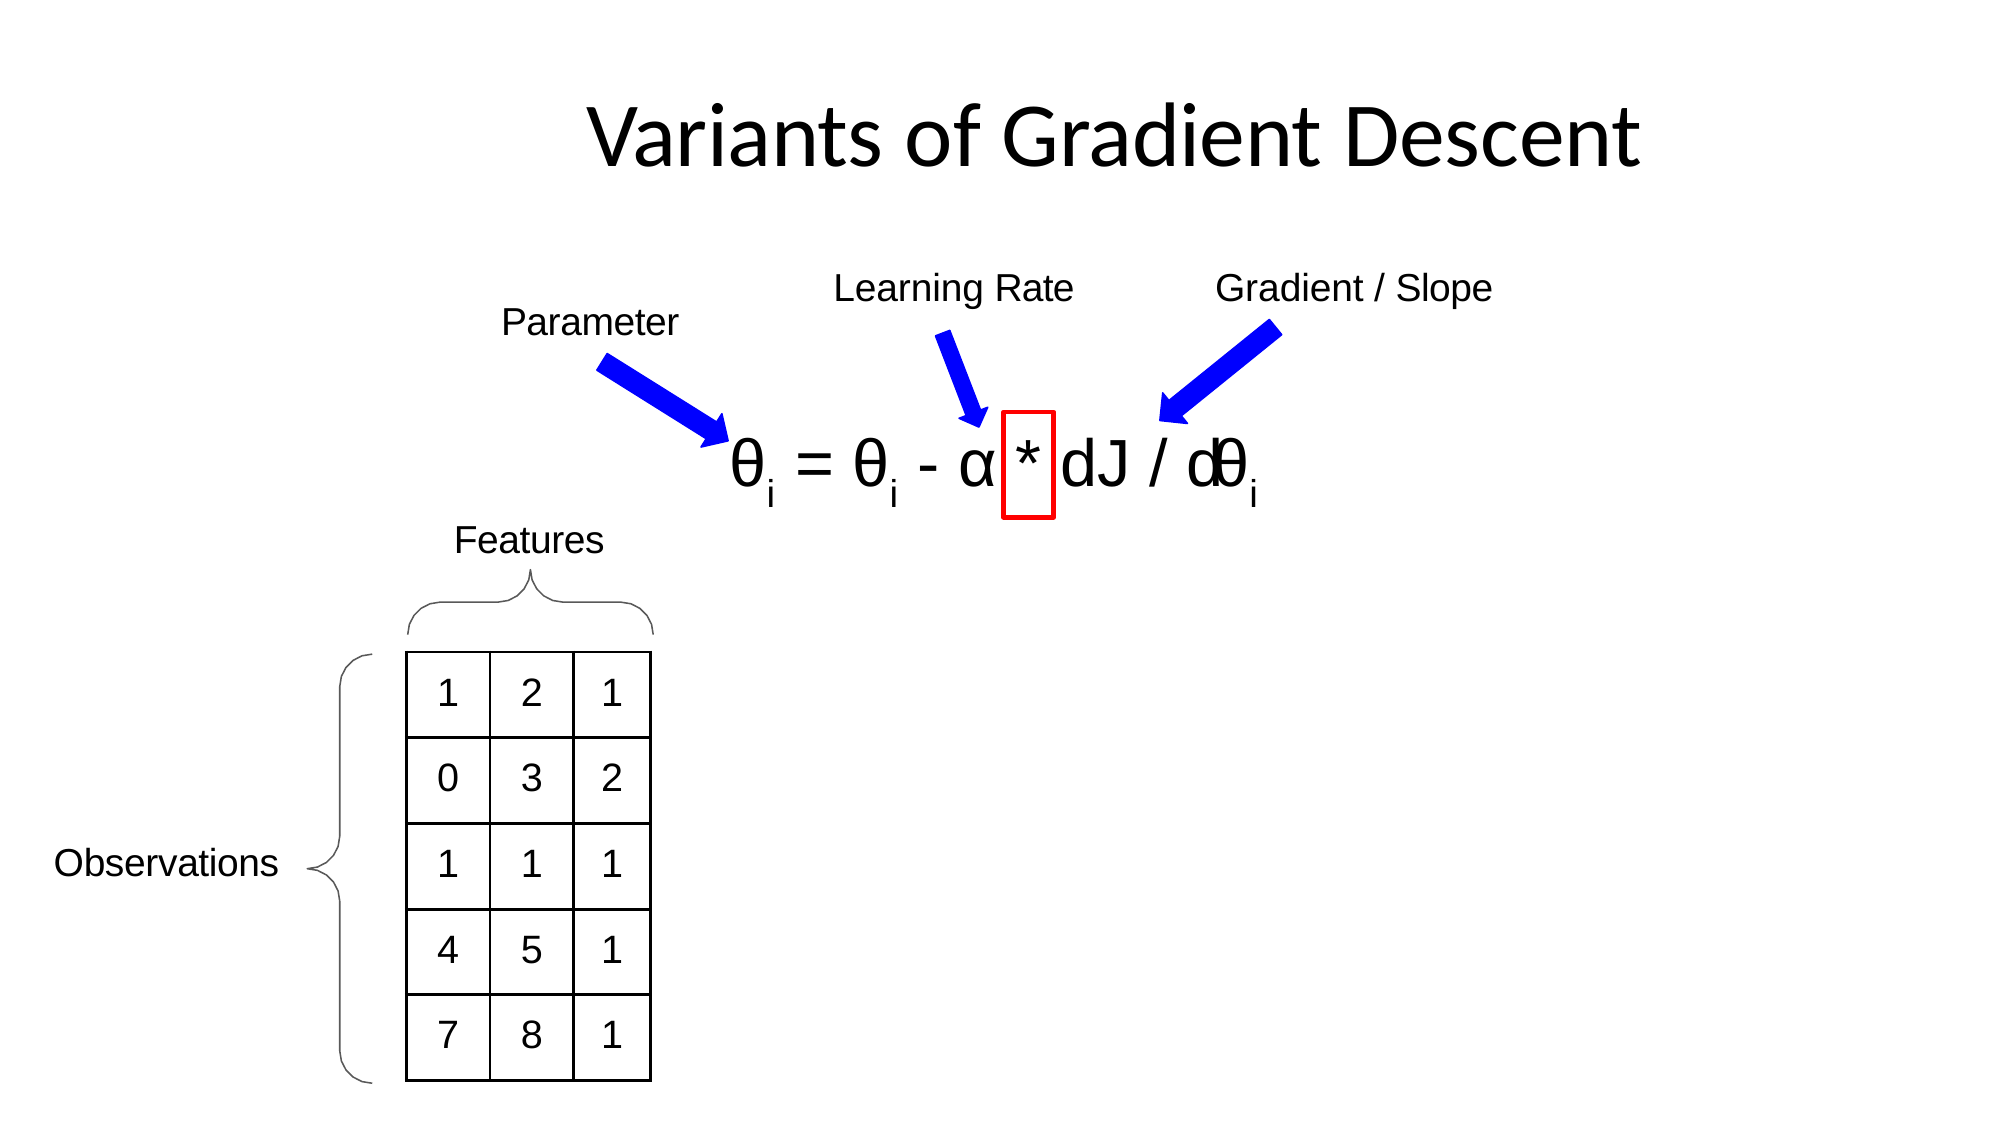

# Variants of Gradient Descent
Learning Rate
Gradient / Slope
Parameter

θi = θi - α * dJ / dθi
Features

| 1 | 2 | 1 |
| --- | --- | --- |
| 0 | 3 | 2 |
| 1 | 1 | 1 |
| 4 | 5 | 1 |
| 7 | 8 | 1 |

Observations